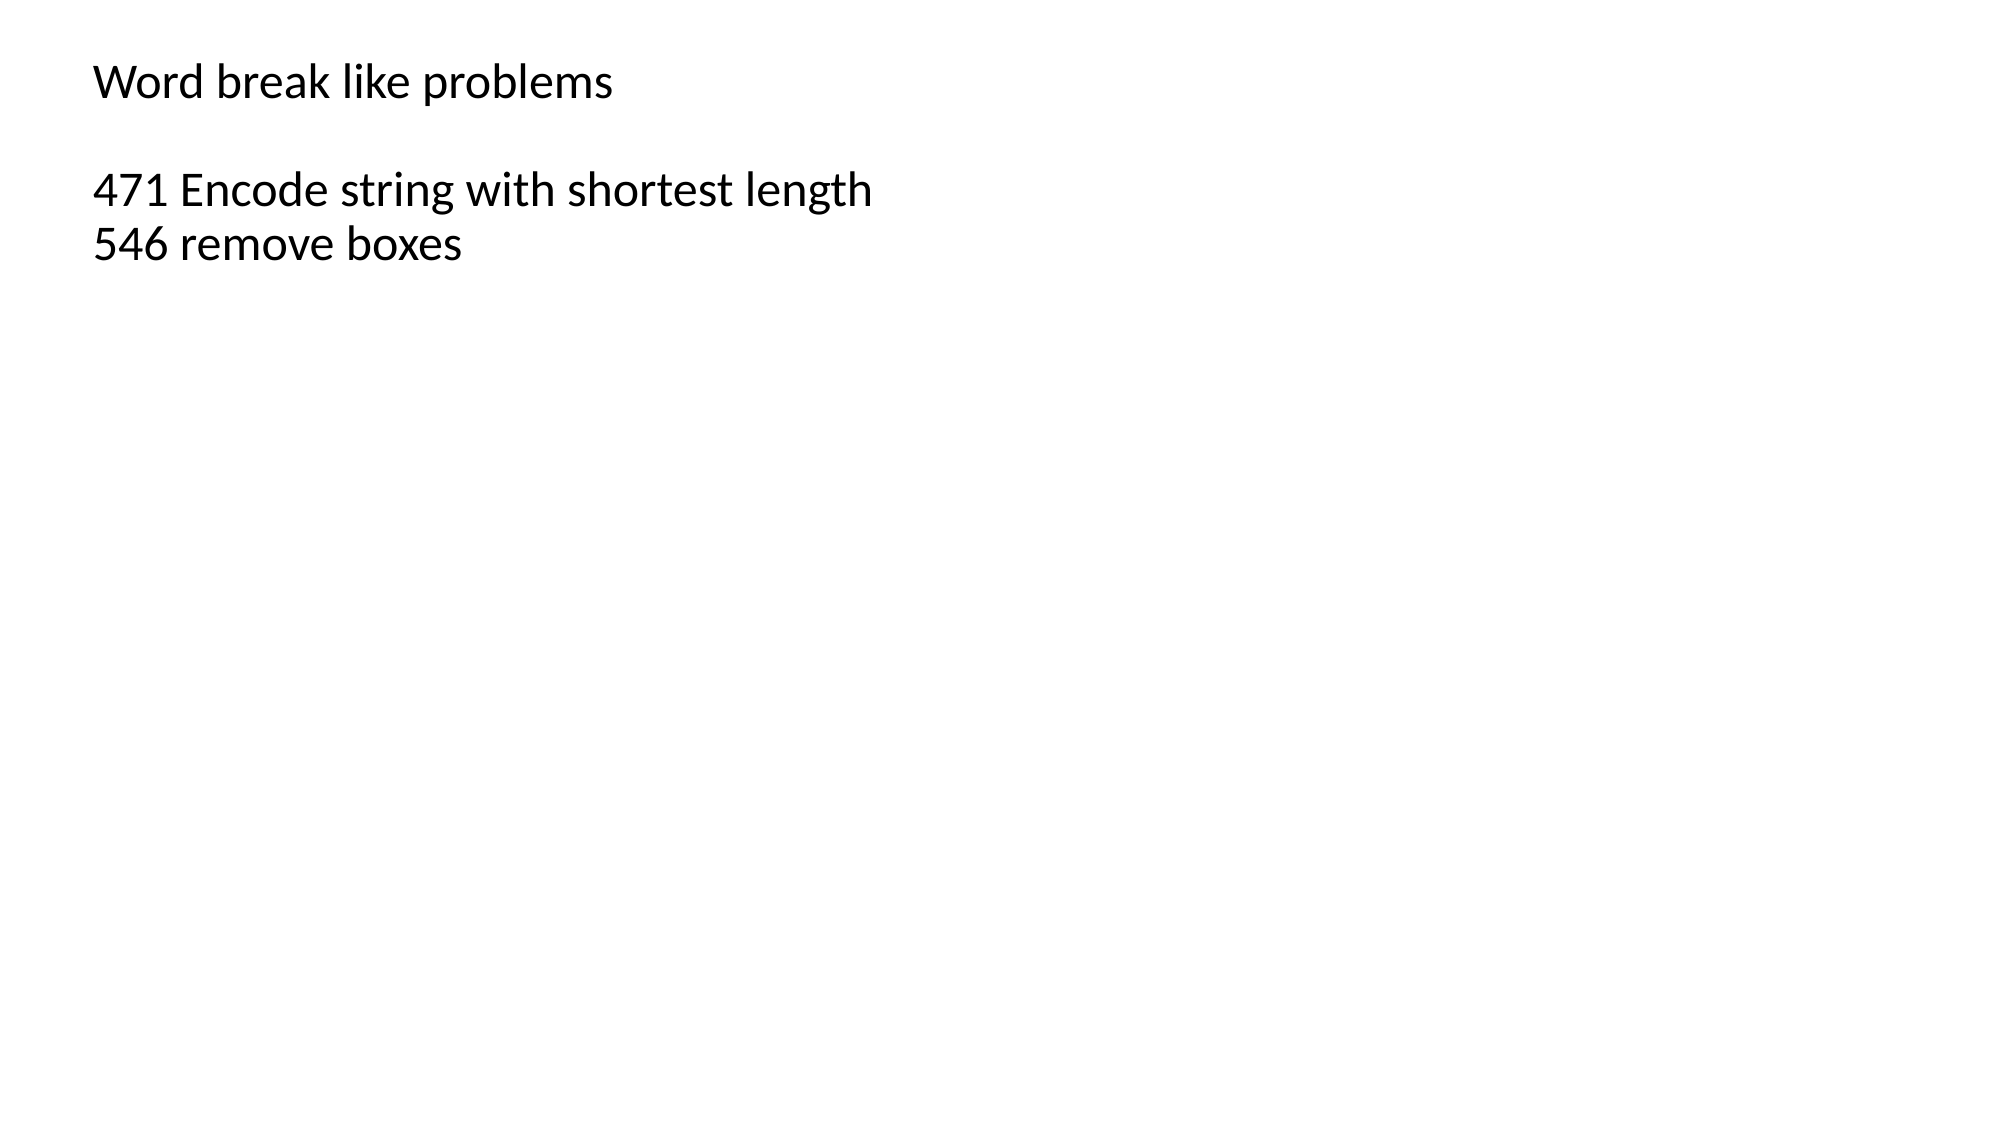

# Word break like problems 471 Encode string with shortest length 546 remove boxes